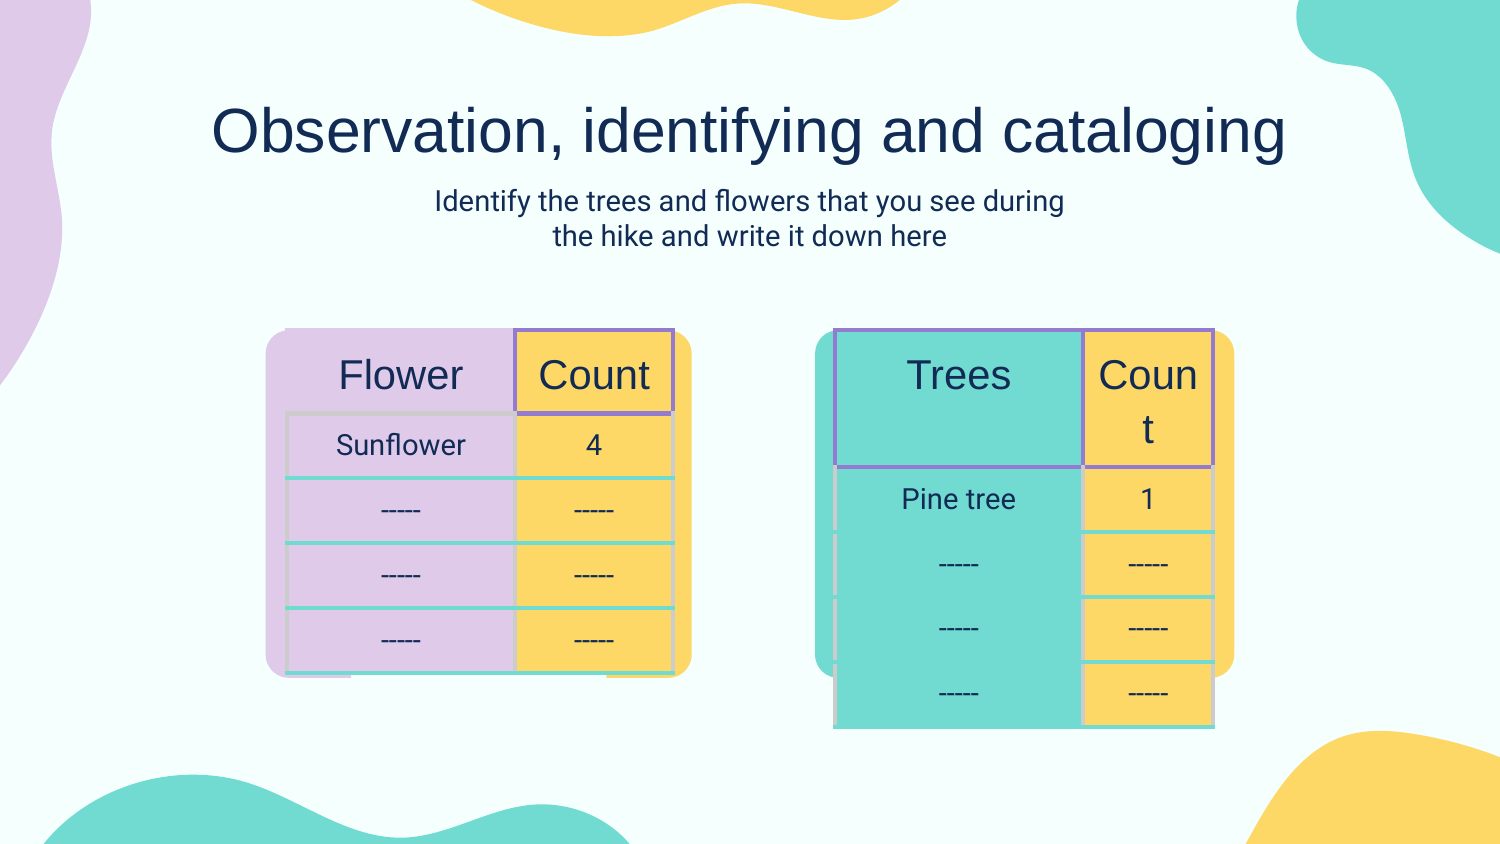

# Observation, identifying and cataloging
Identify the trees and flowers that you see during the hike and write it down here
| Flower | Count |
| --- | --- |
| Sunflower | 4 |
| ----- | ----- |
| ----- | ----- |
| ----- | ----- |
| Trees | Count |
| --- | --- |
| Pine tree | 1 |
| ----- | ----- |
| ----- | ----- |
| ----- | ----- |